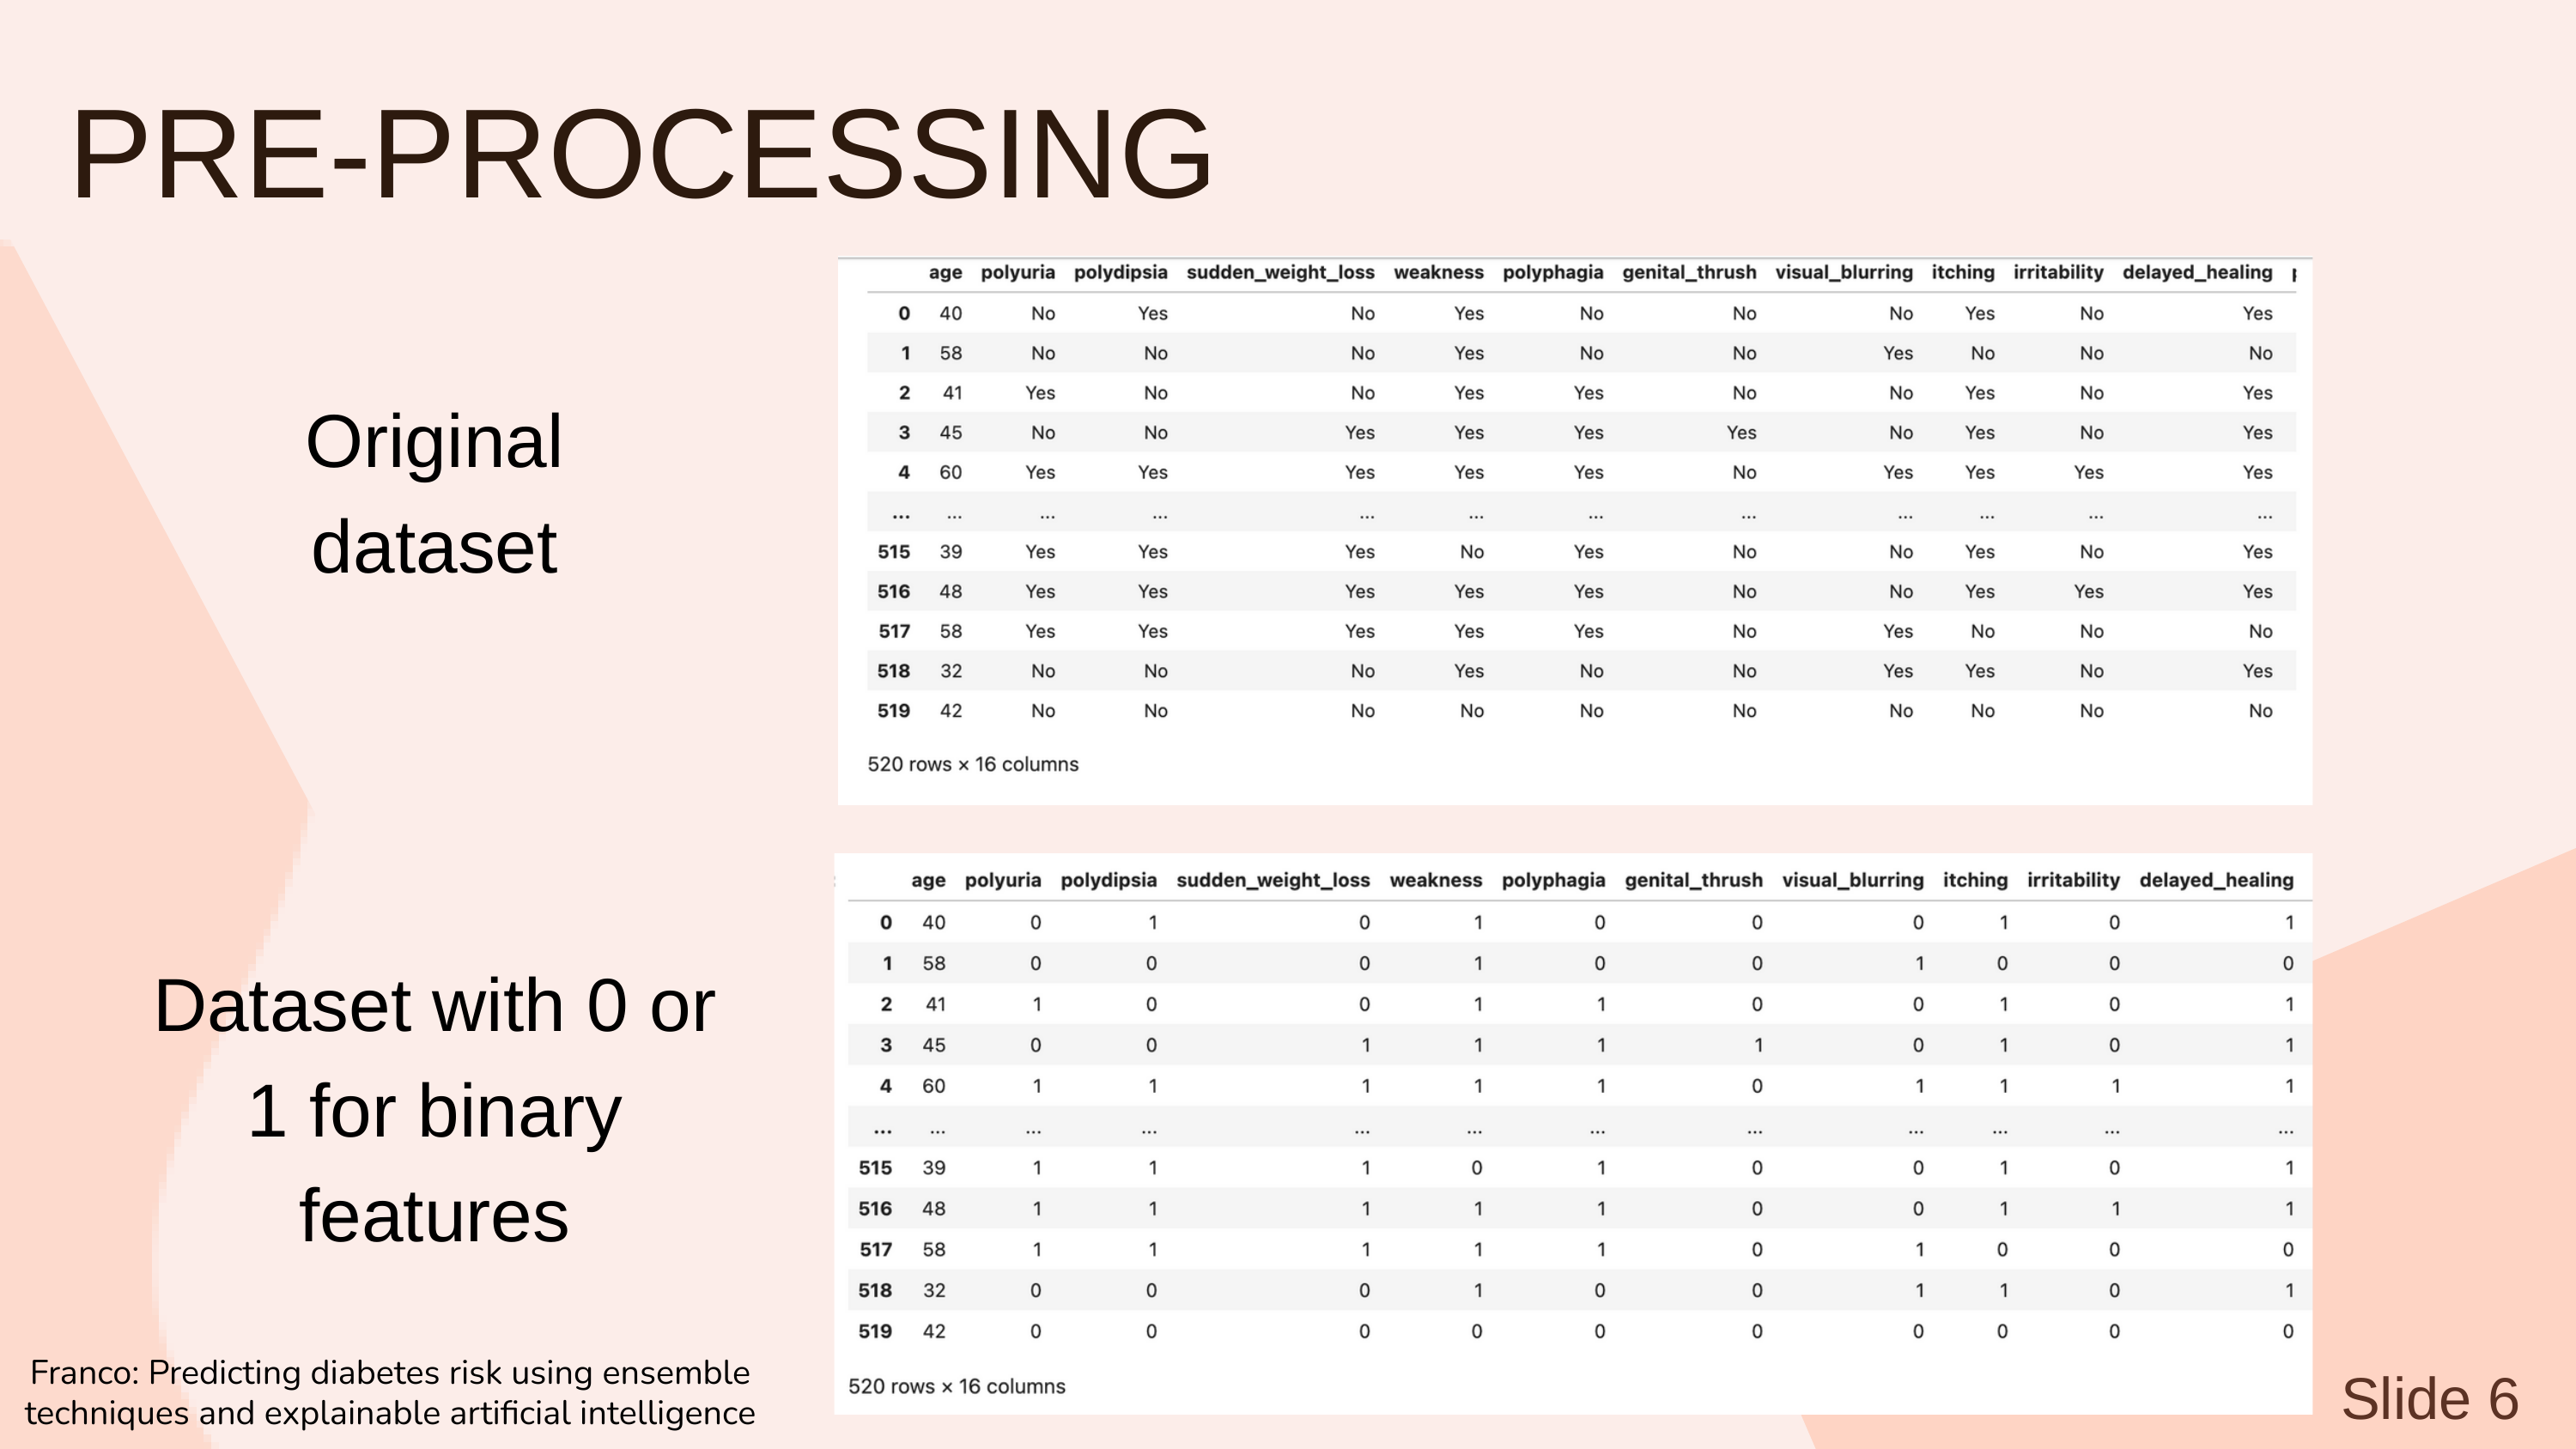

PRE-PROCESSING

Original dataset

Dataset with 0 or 1 for binary features
Franco: Predicting diabetes risk using ensemble techniques and explainable artificial intelligence
Slide 6